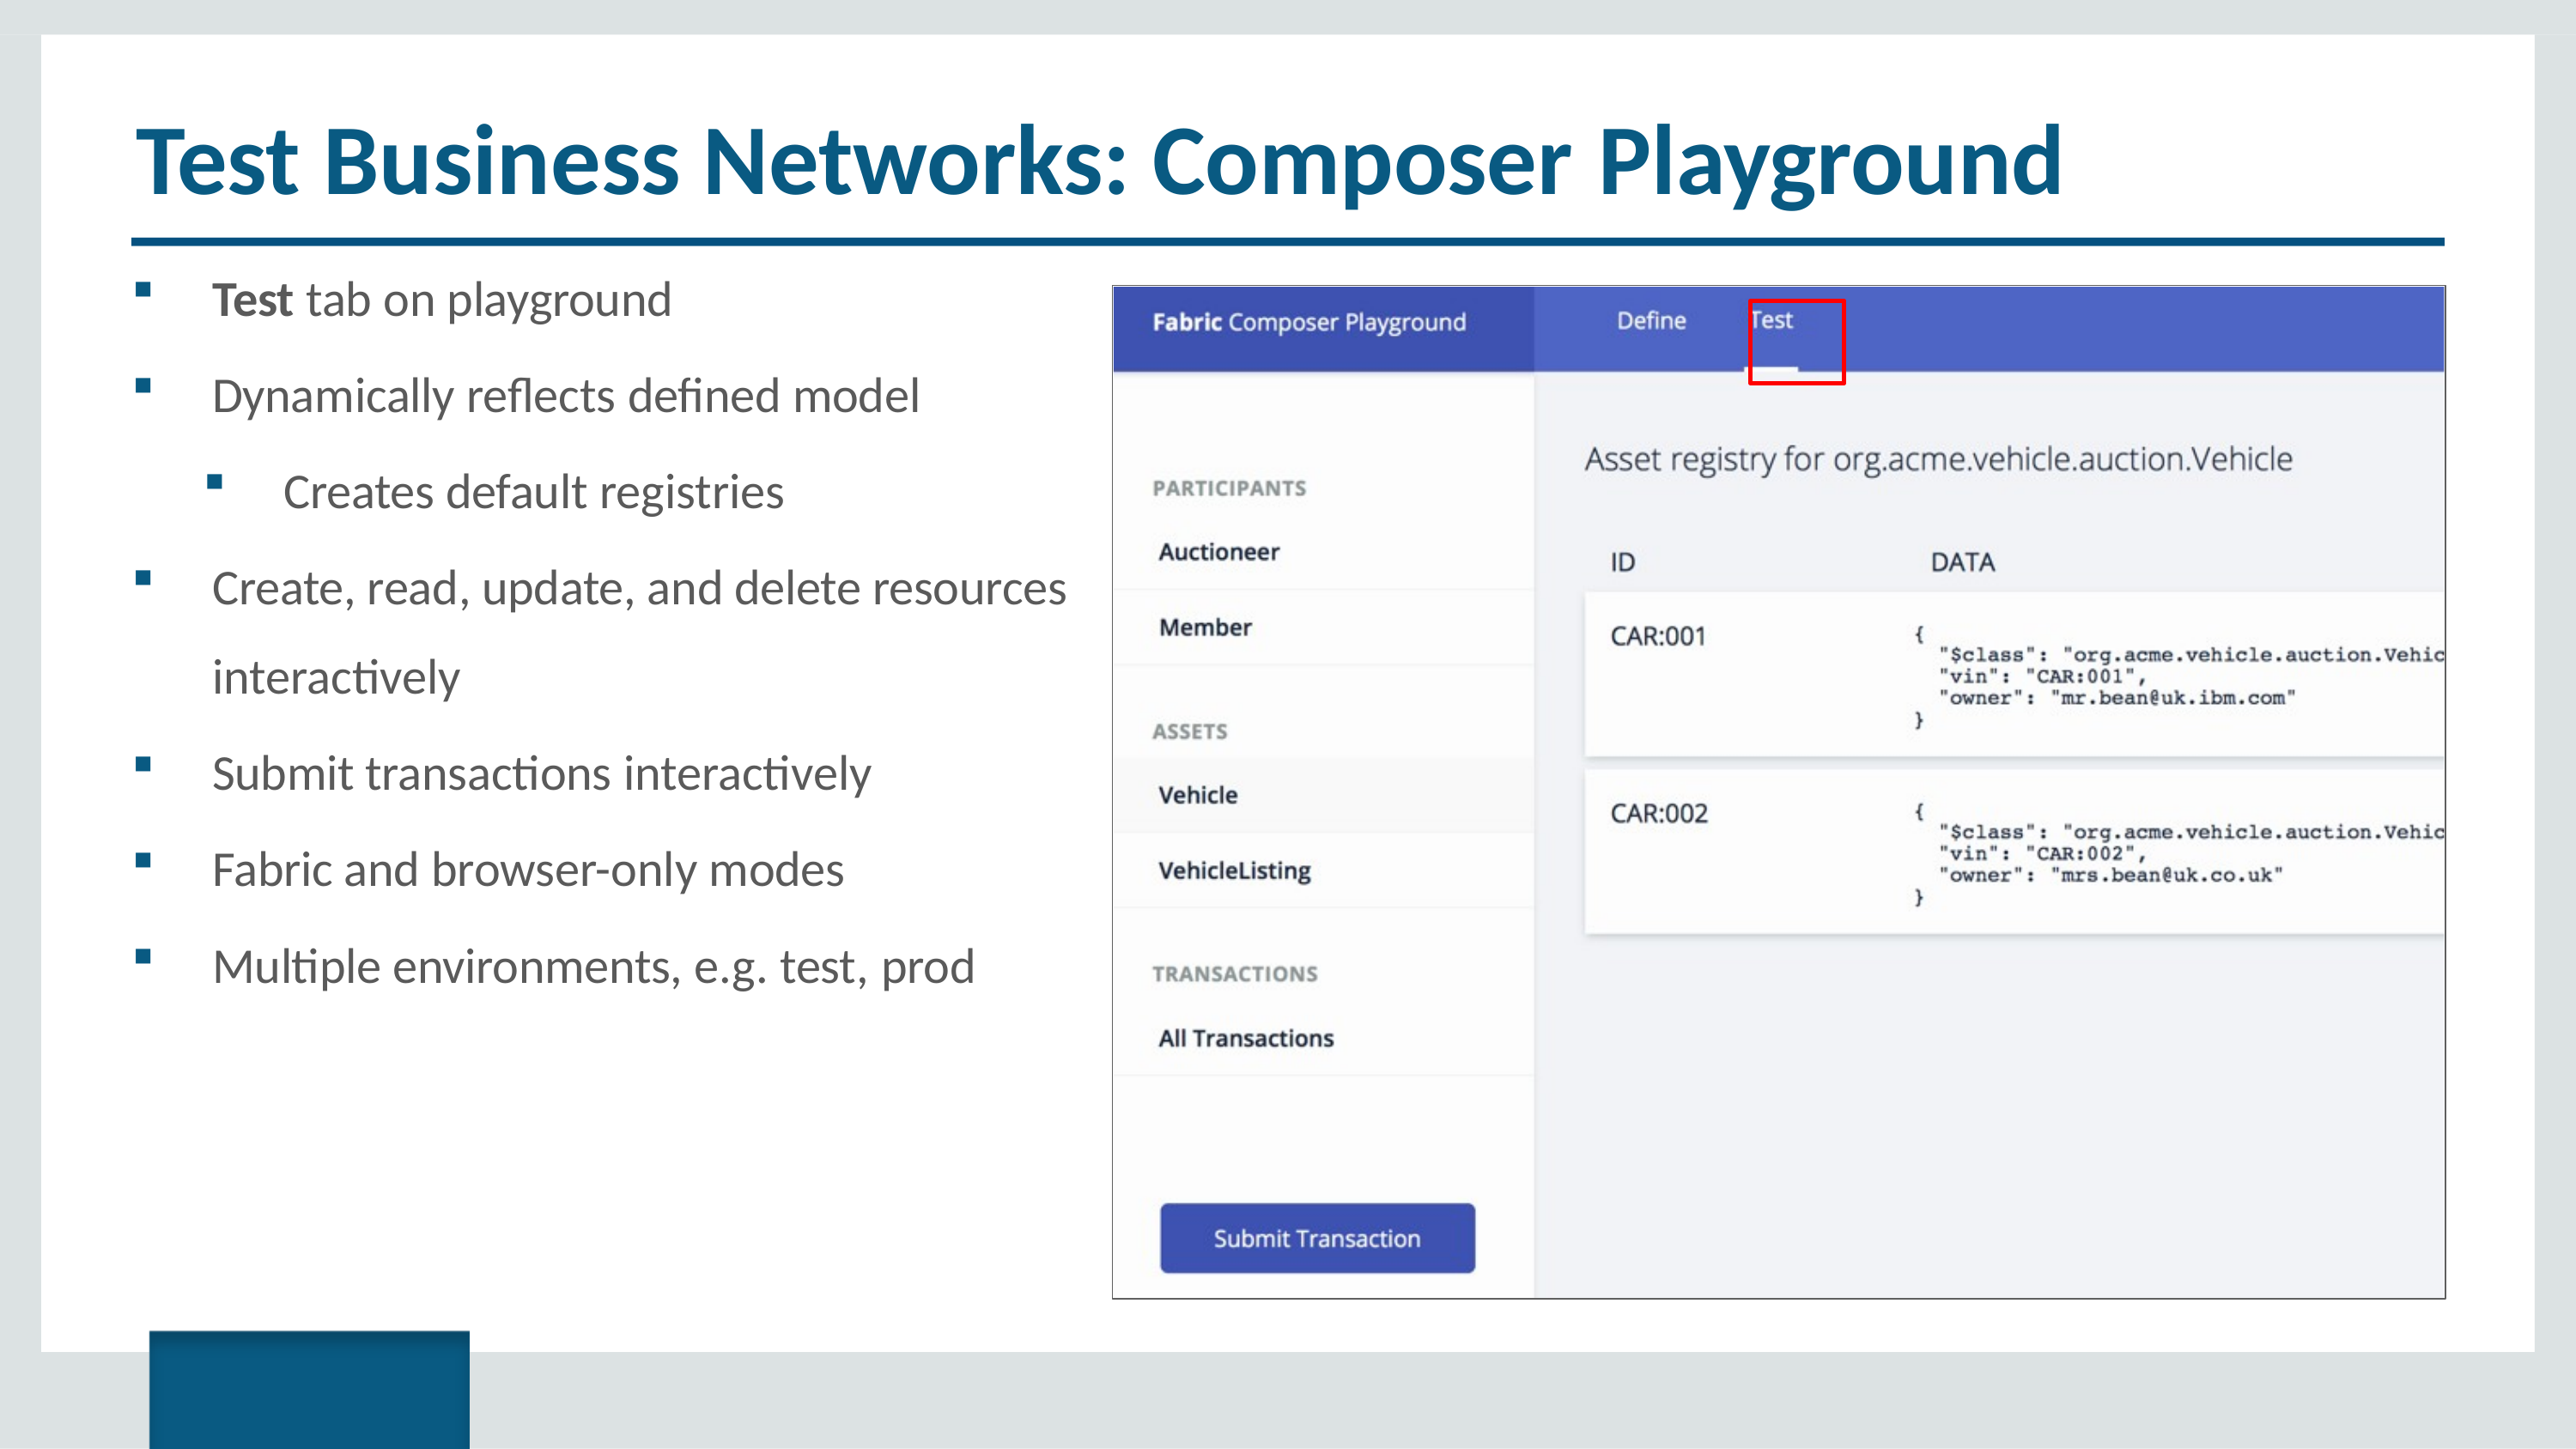

# Test Business Networks: Composer Playground

Test tab on playground
Dynamically reflects defined model
Creates default registries
Create, read, update, and delete resources  interactively
Submit transactions interactively
Fabric and browser-only modes
Multiple environments, e.g. test, prod